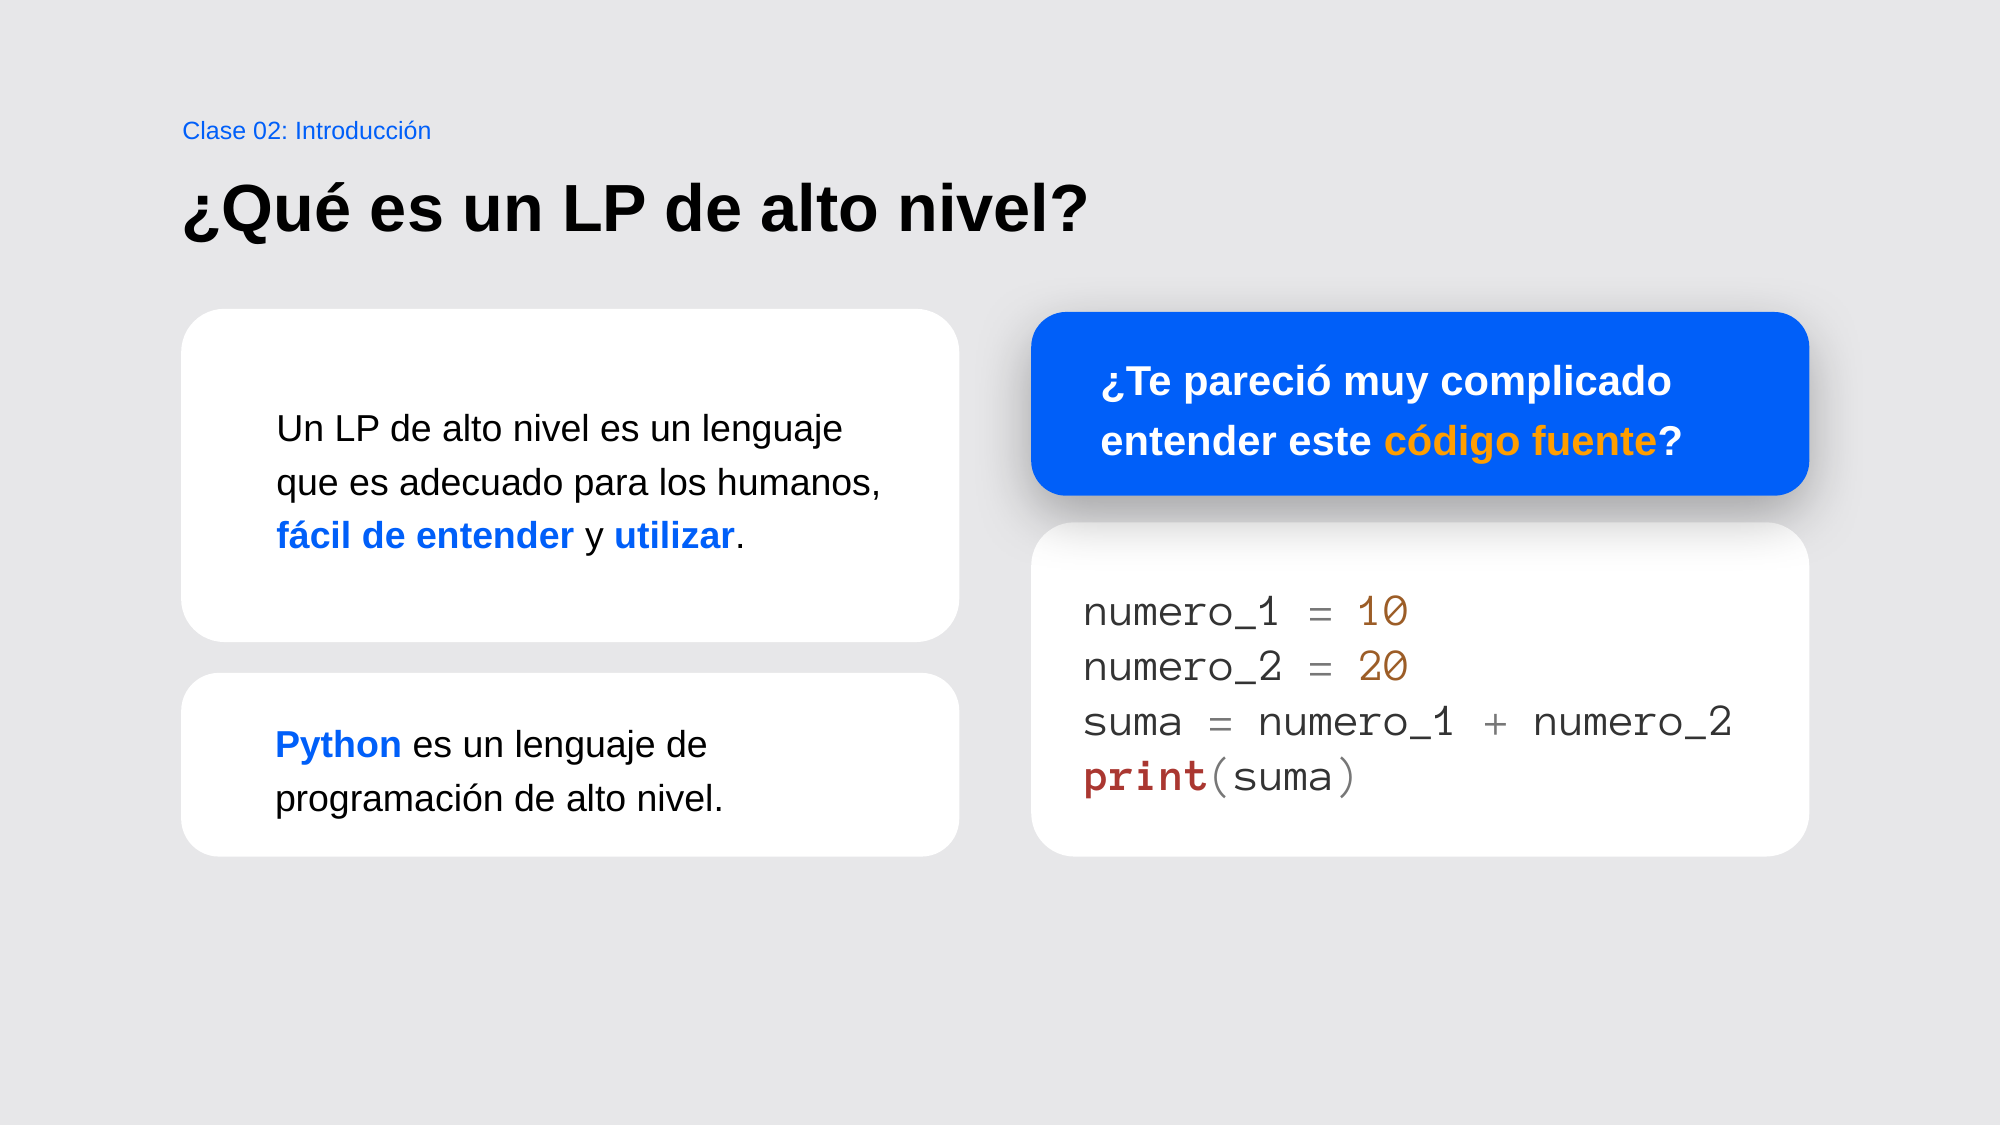

Clase 02: Introducción
# ¿Qué es un LP de alto nivel?
Un LP de alto nivel es un lenguaje que es adecuado para los humanos, fácil de entender y utilizar.
Este código suma dos números y luego despliega el resultado.
¿Te pareció muy complicado entender este código fuente?
numero_1 = 10
numero_2 = 20
suma = numero_1 + numero_2
print(suma)
Python es un lenguaje de programación de alto nivel.